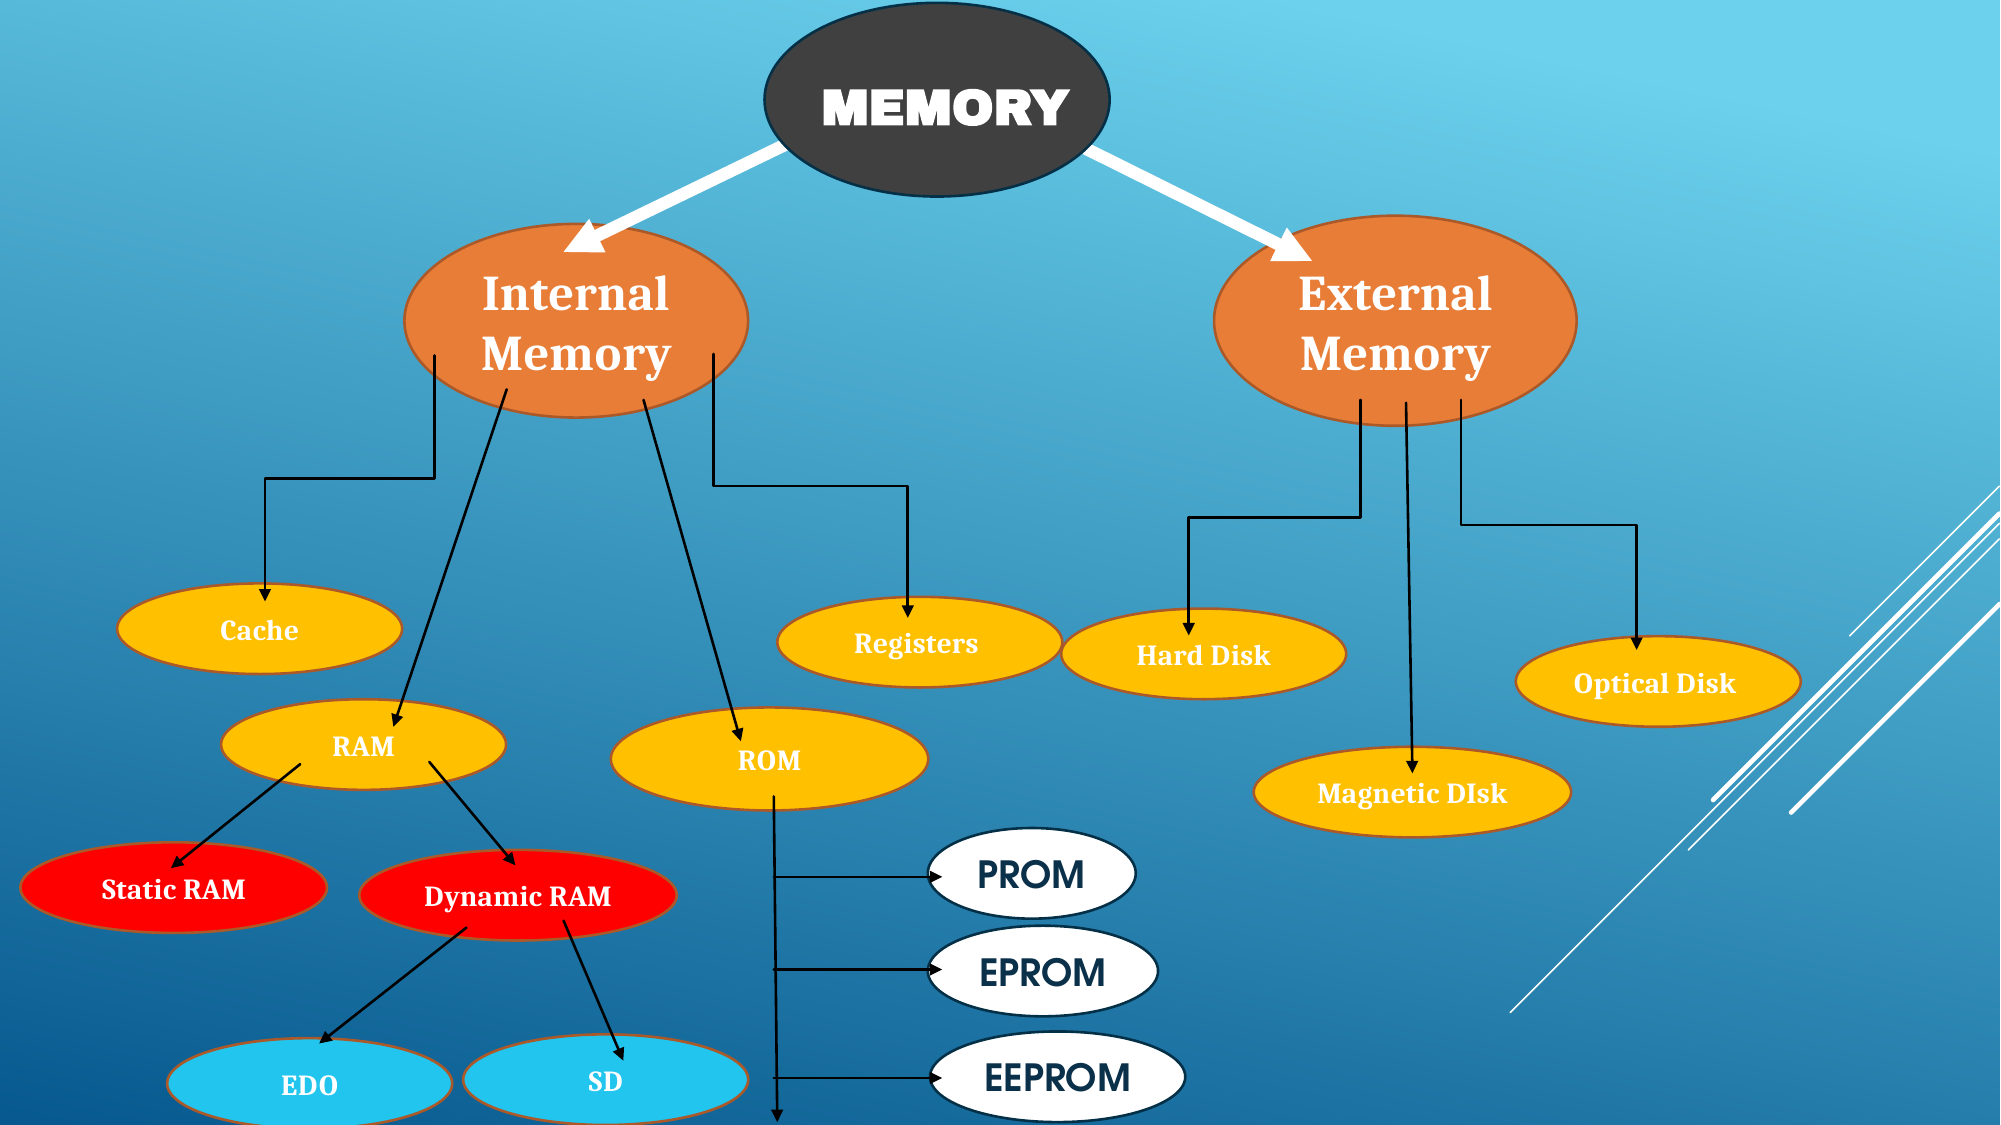

MEMORY
External
Memory
Internal
Memory
Cache
Registers
Hard Disk
Optical Disk
RAM
ROM
Magnetic DIsk
PROM
Static RAM
Dynamic RAM
EPROM
EEPROM
SD
EDO